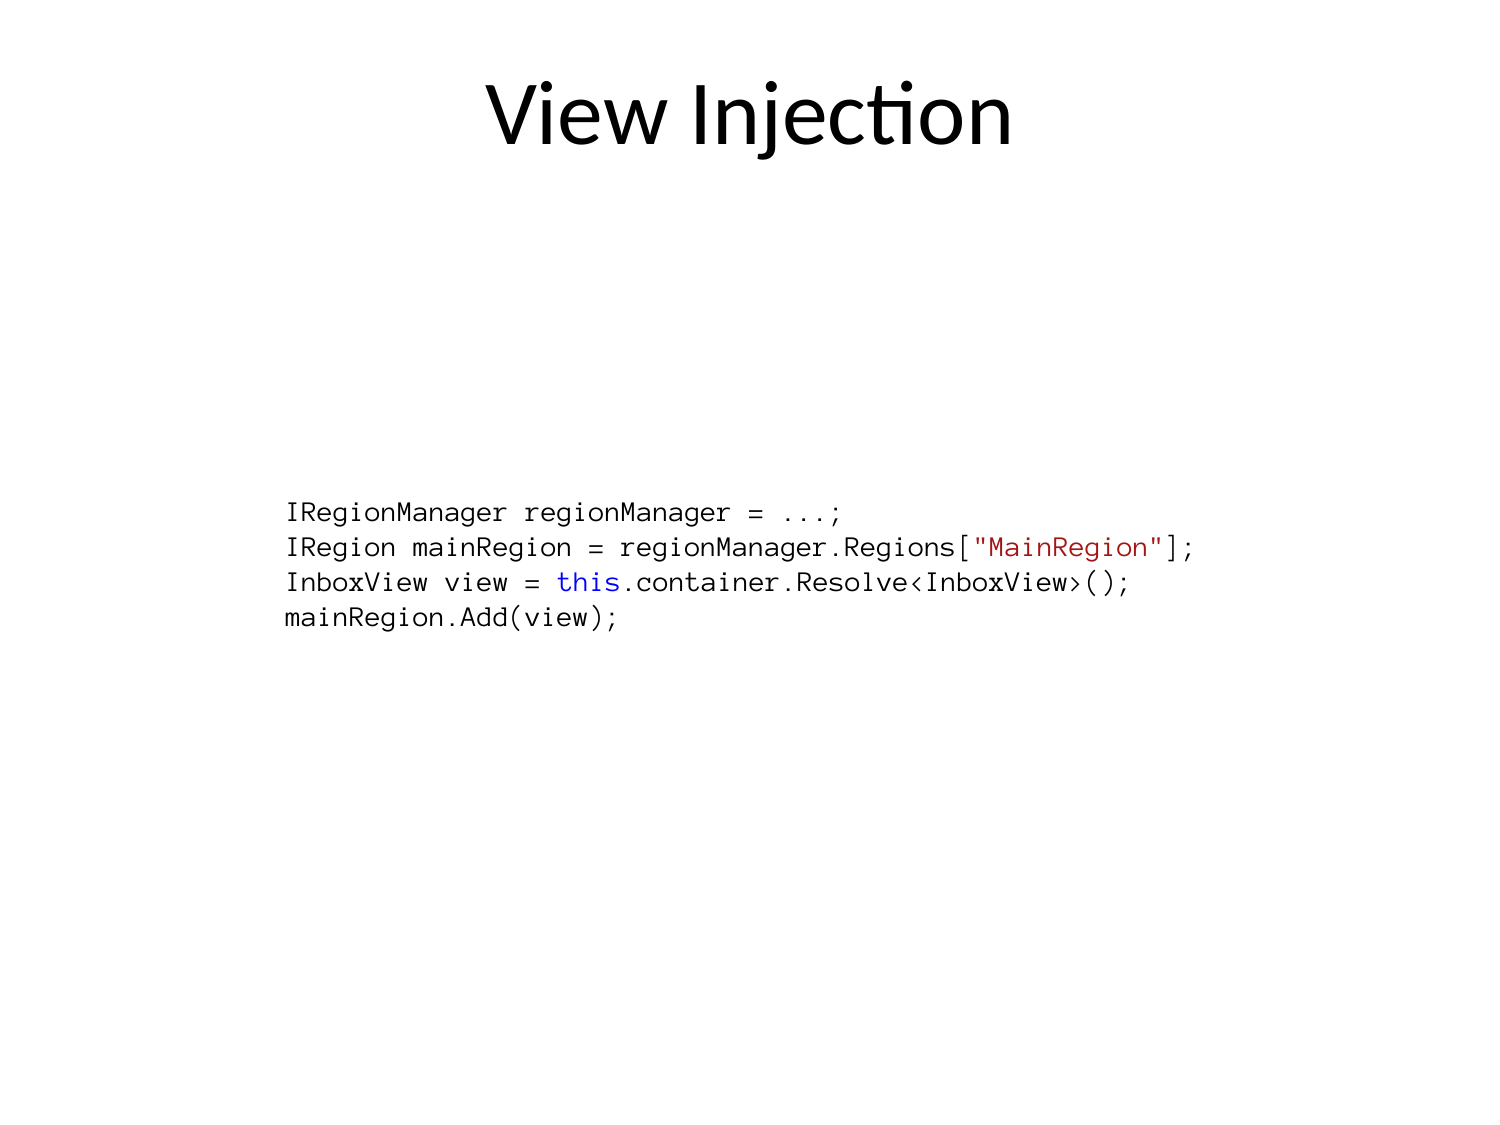

View Injection
IRegionManager regionManager = ...;
IRegion mainRegion = regionManager.Regions["MainRegion"];
InboxView view = this.container.Resolve<InboxView>();
mainRegion.Add(view);